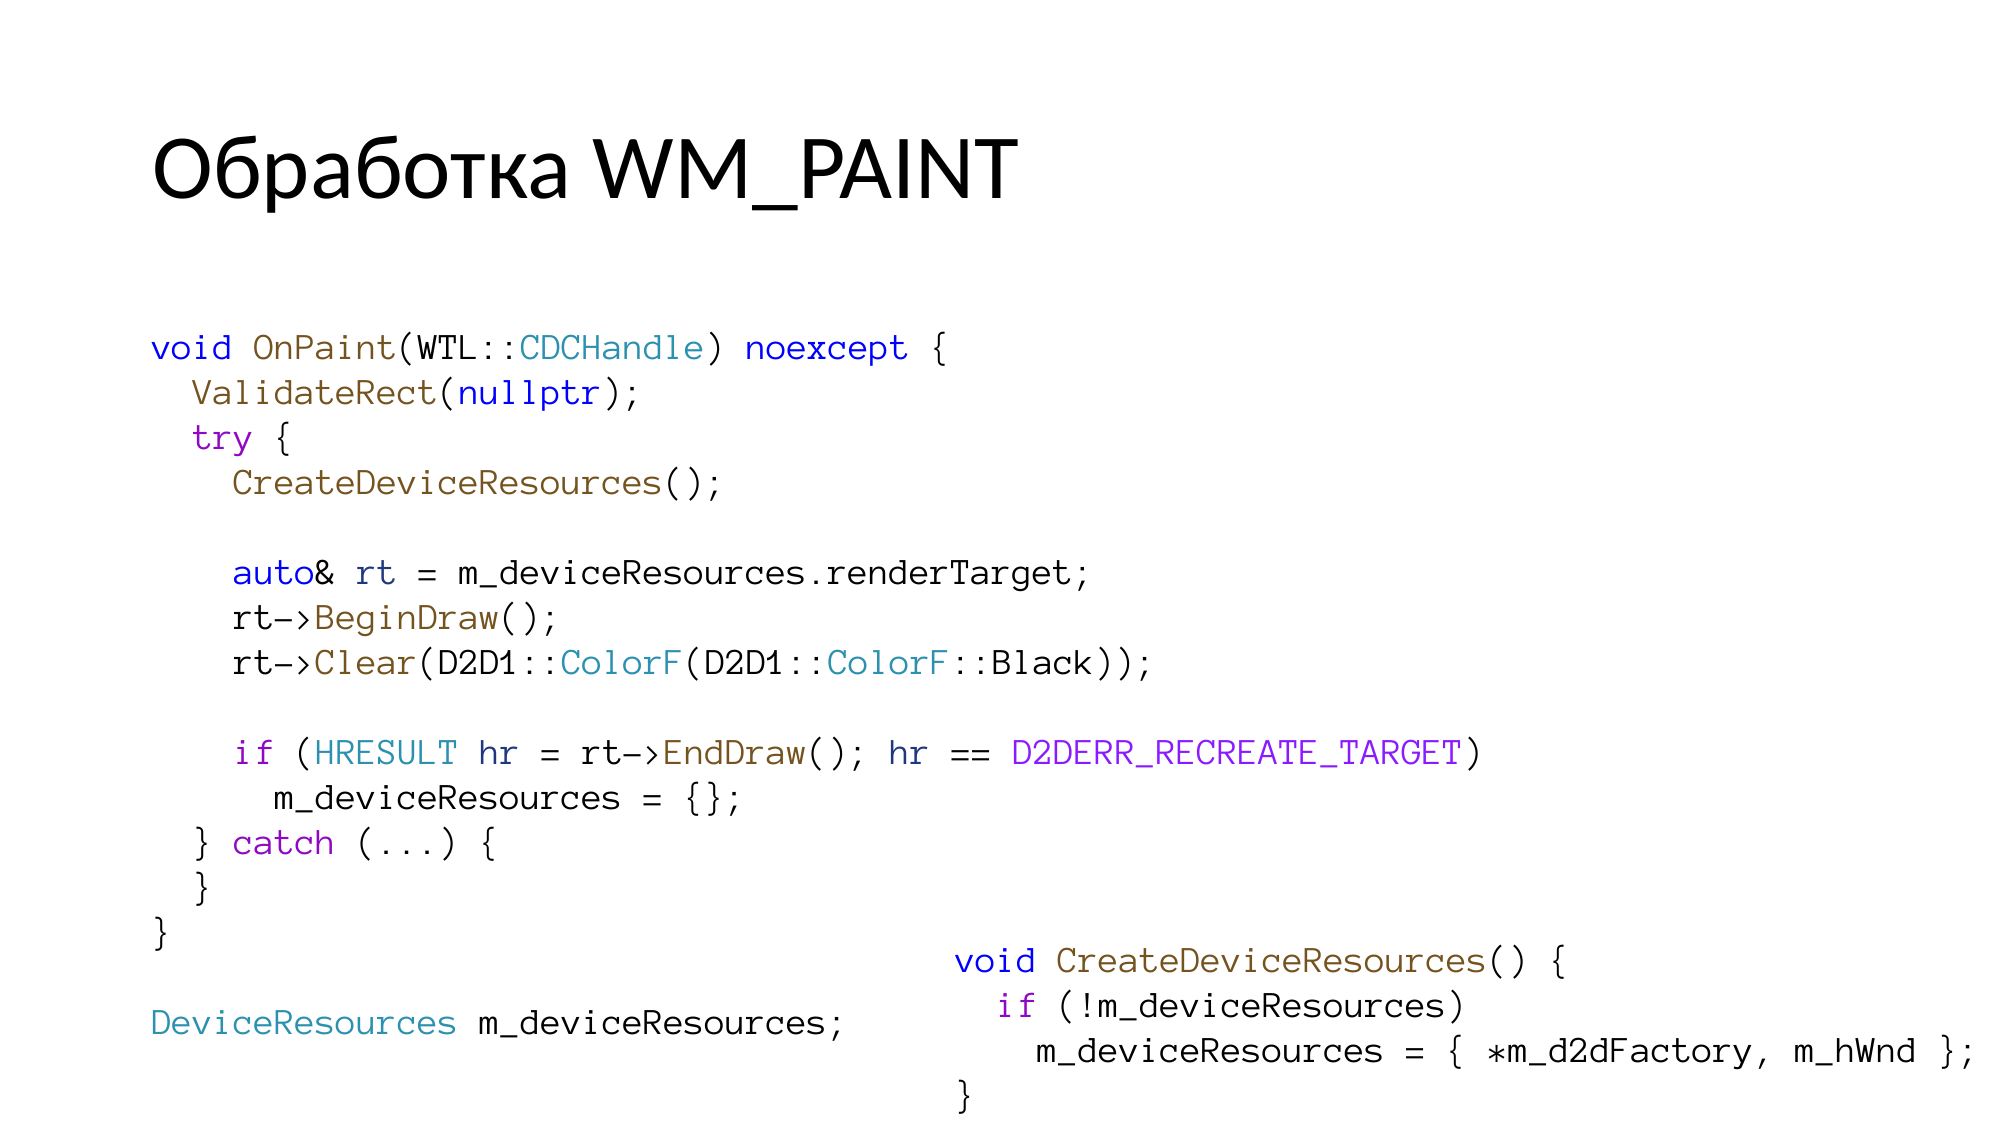

# Обработка WM_PAINT
void OnPaint(WTL::CDCHandle) noexcept {
  ValidateRect(nullptr);
  try {
    CreateDeviceResources();

    auto& rt = m_deviceResources.renderTarget;
    rt->BeginDraw();
    rt->Clear(D2D1::ColorF(D2D1::ColorF::Black));

    if (HRESULT hr = rt->EndDraw(); hr == D2DERR_RECREATE_TARGET)
      m_deviceResources = {};
  } catch (...) {
  }
}

DeviceResources m_deviceResources;
void CreateDeviceResources() {
  if (!m_deviceResources)
    m_deviceResources = { *m_d2dFactory, m_hWnd };
}